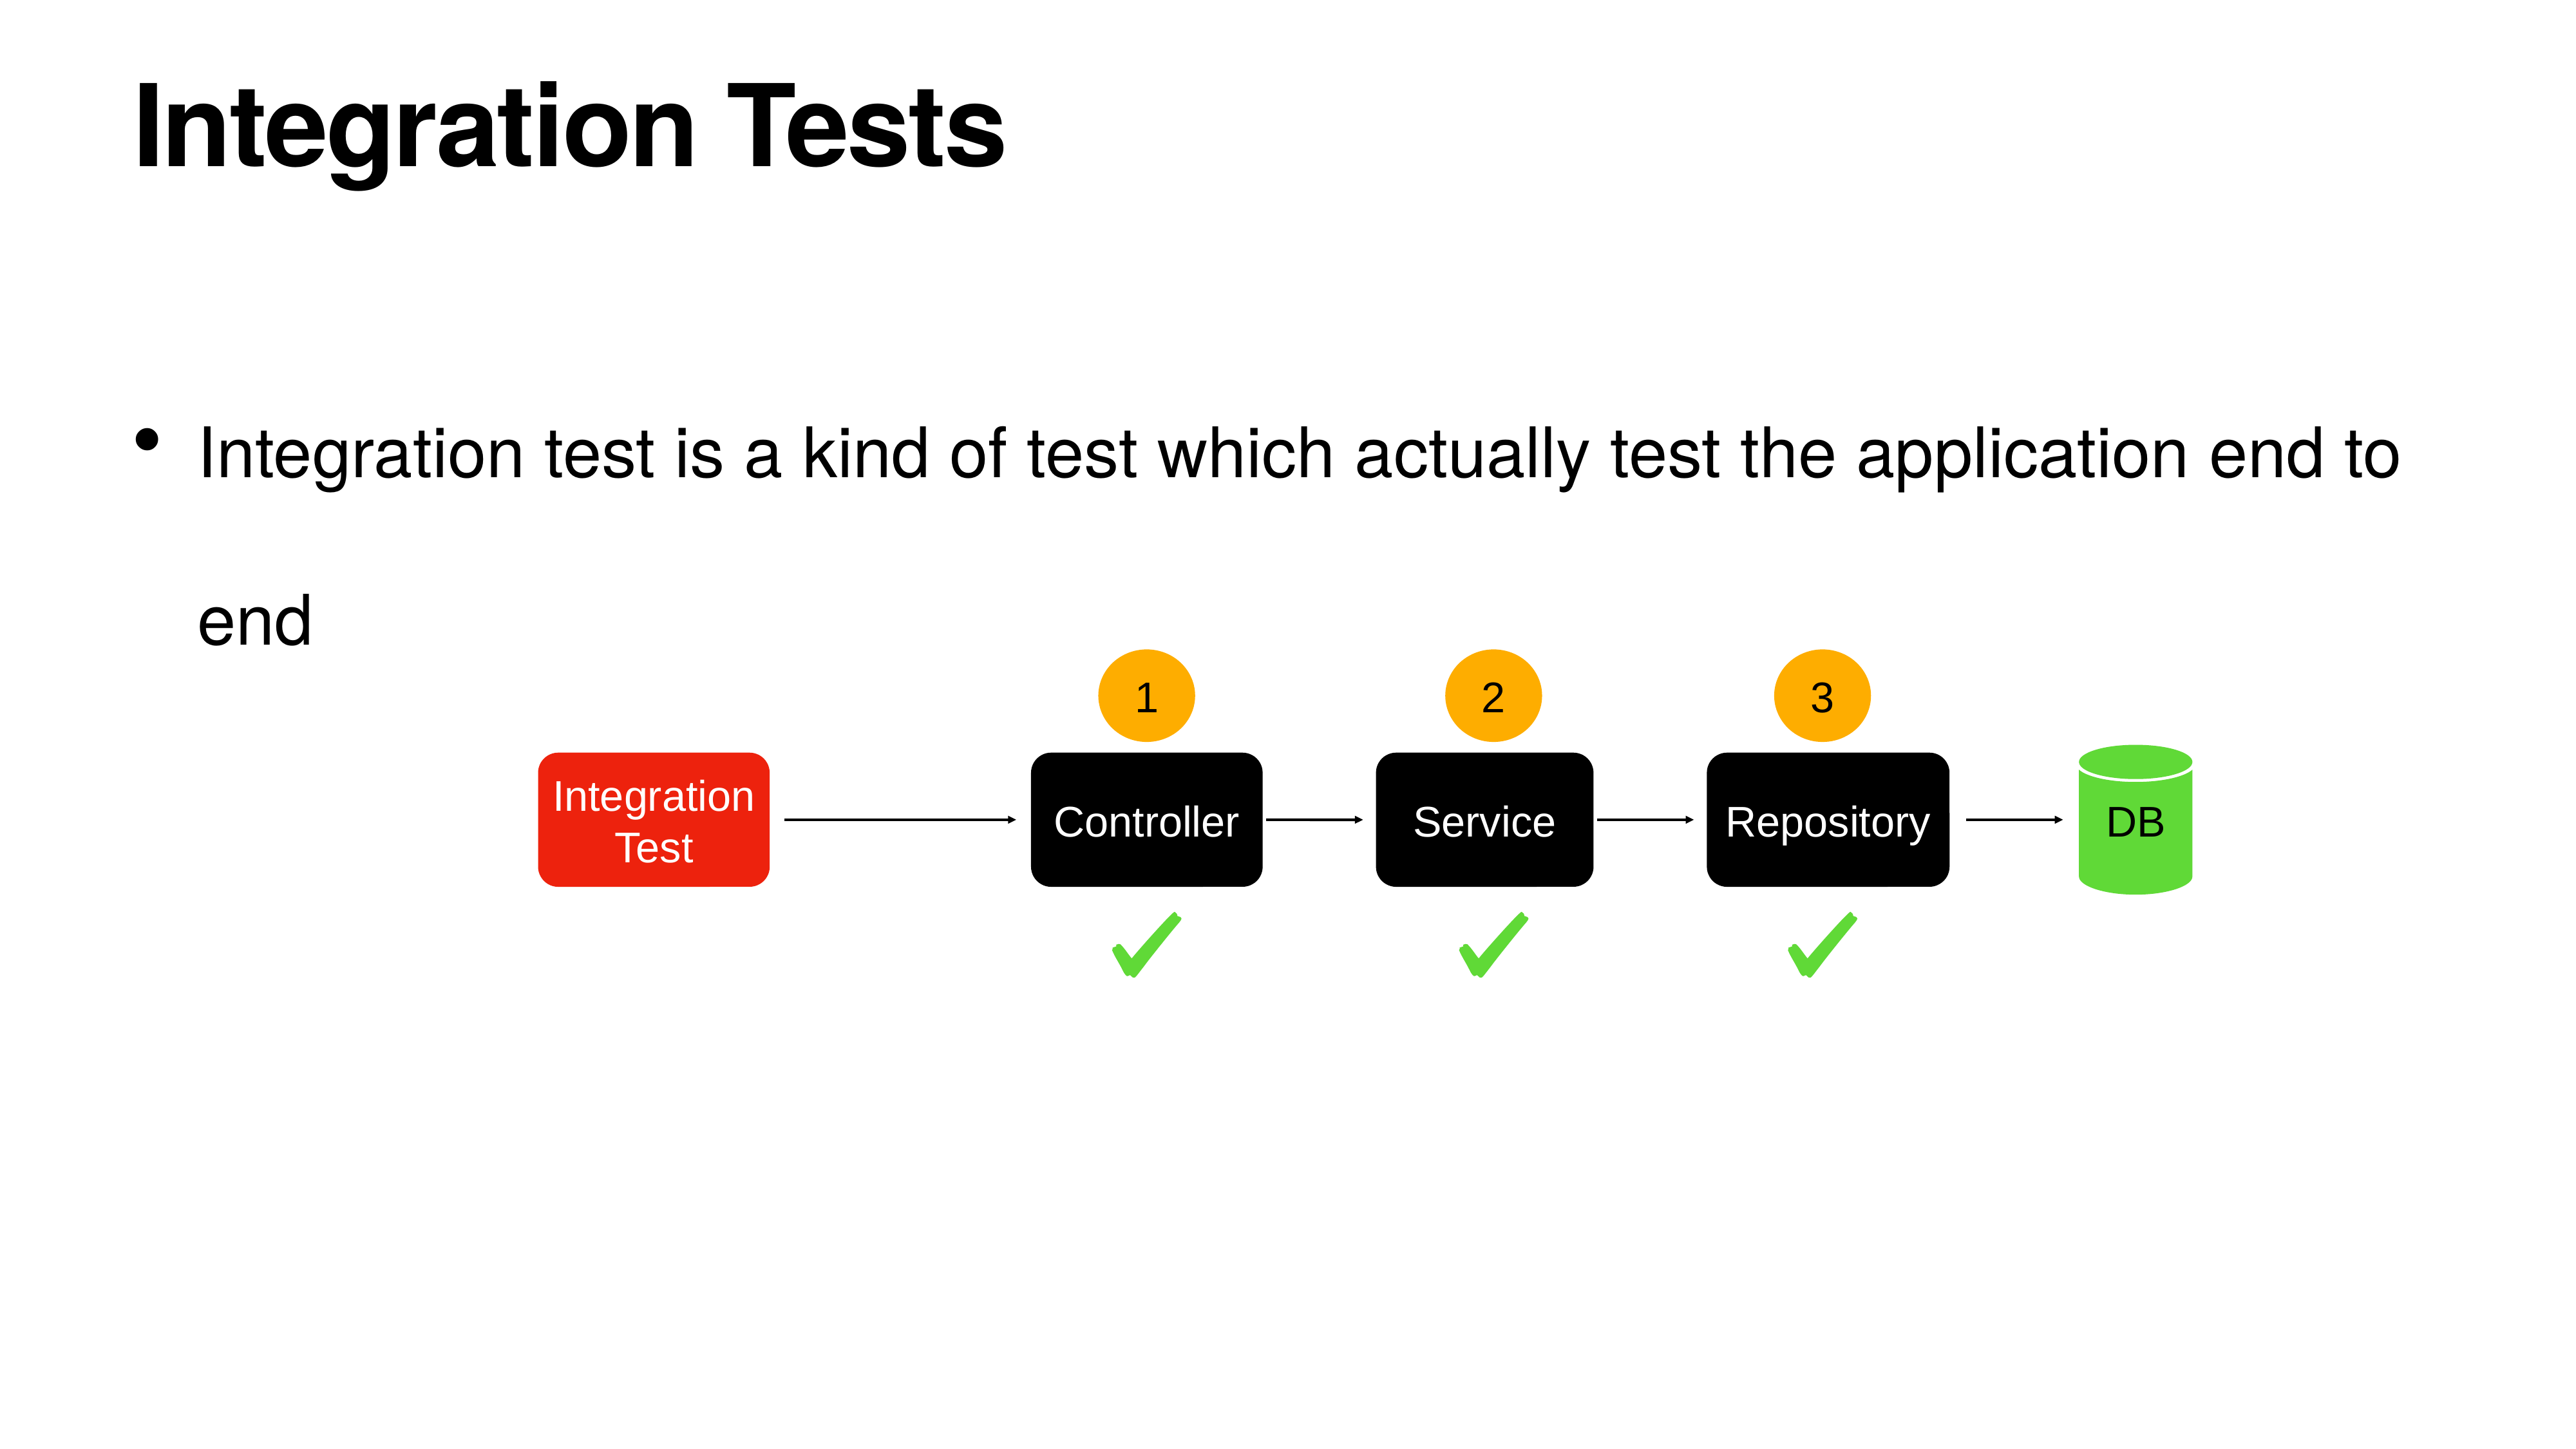

# Integration Tests
Integration test is a kind of test which actually test the application end to end
1
2
3
DB
Controller
Service
Repository
IntegrationTest